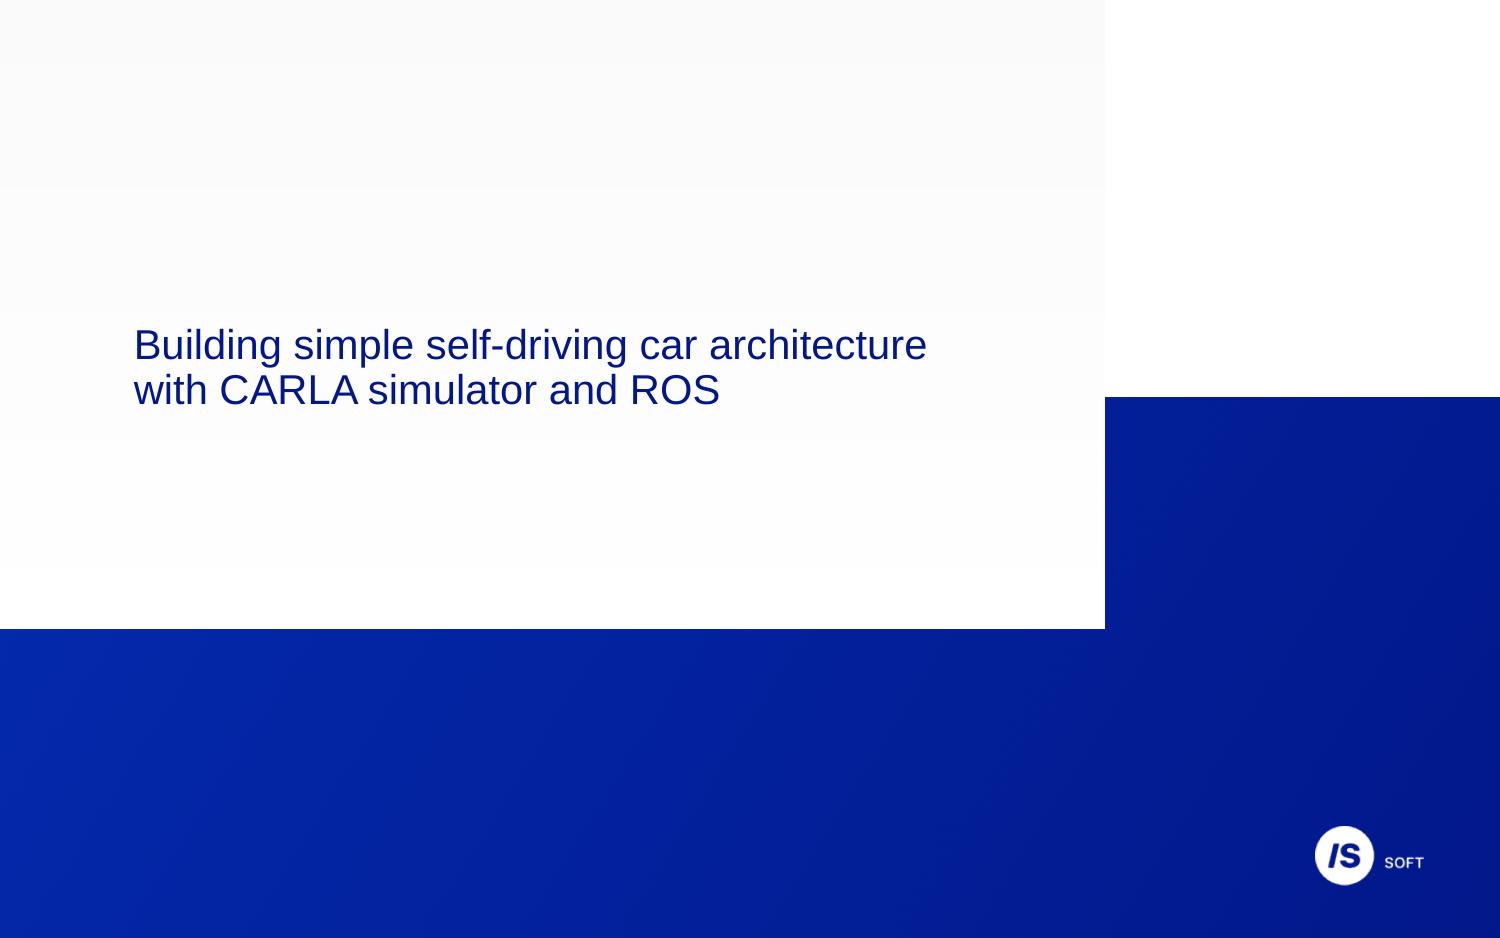

# Building simple self-driving car architecture with CARLA simulator and ROS